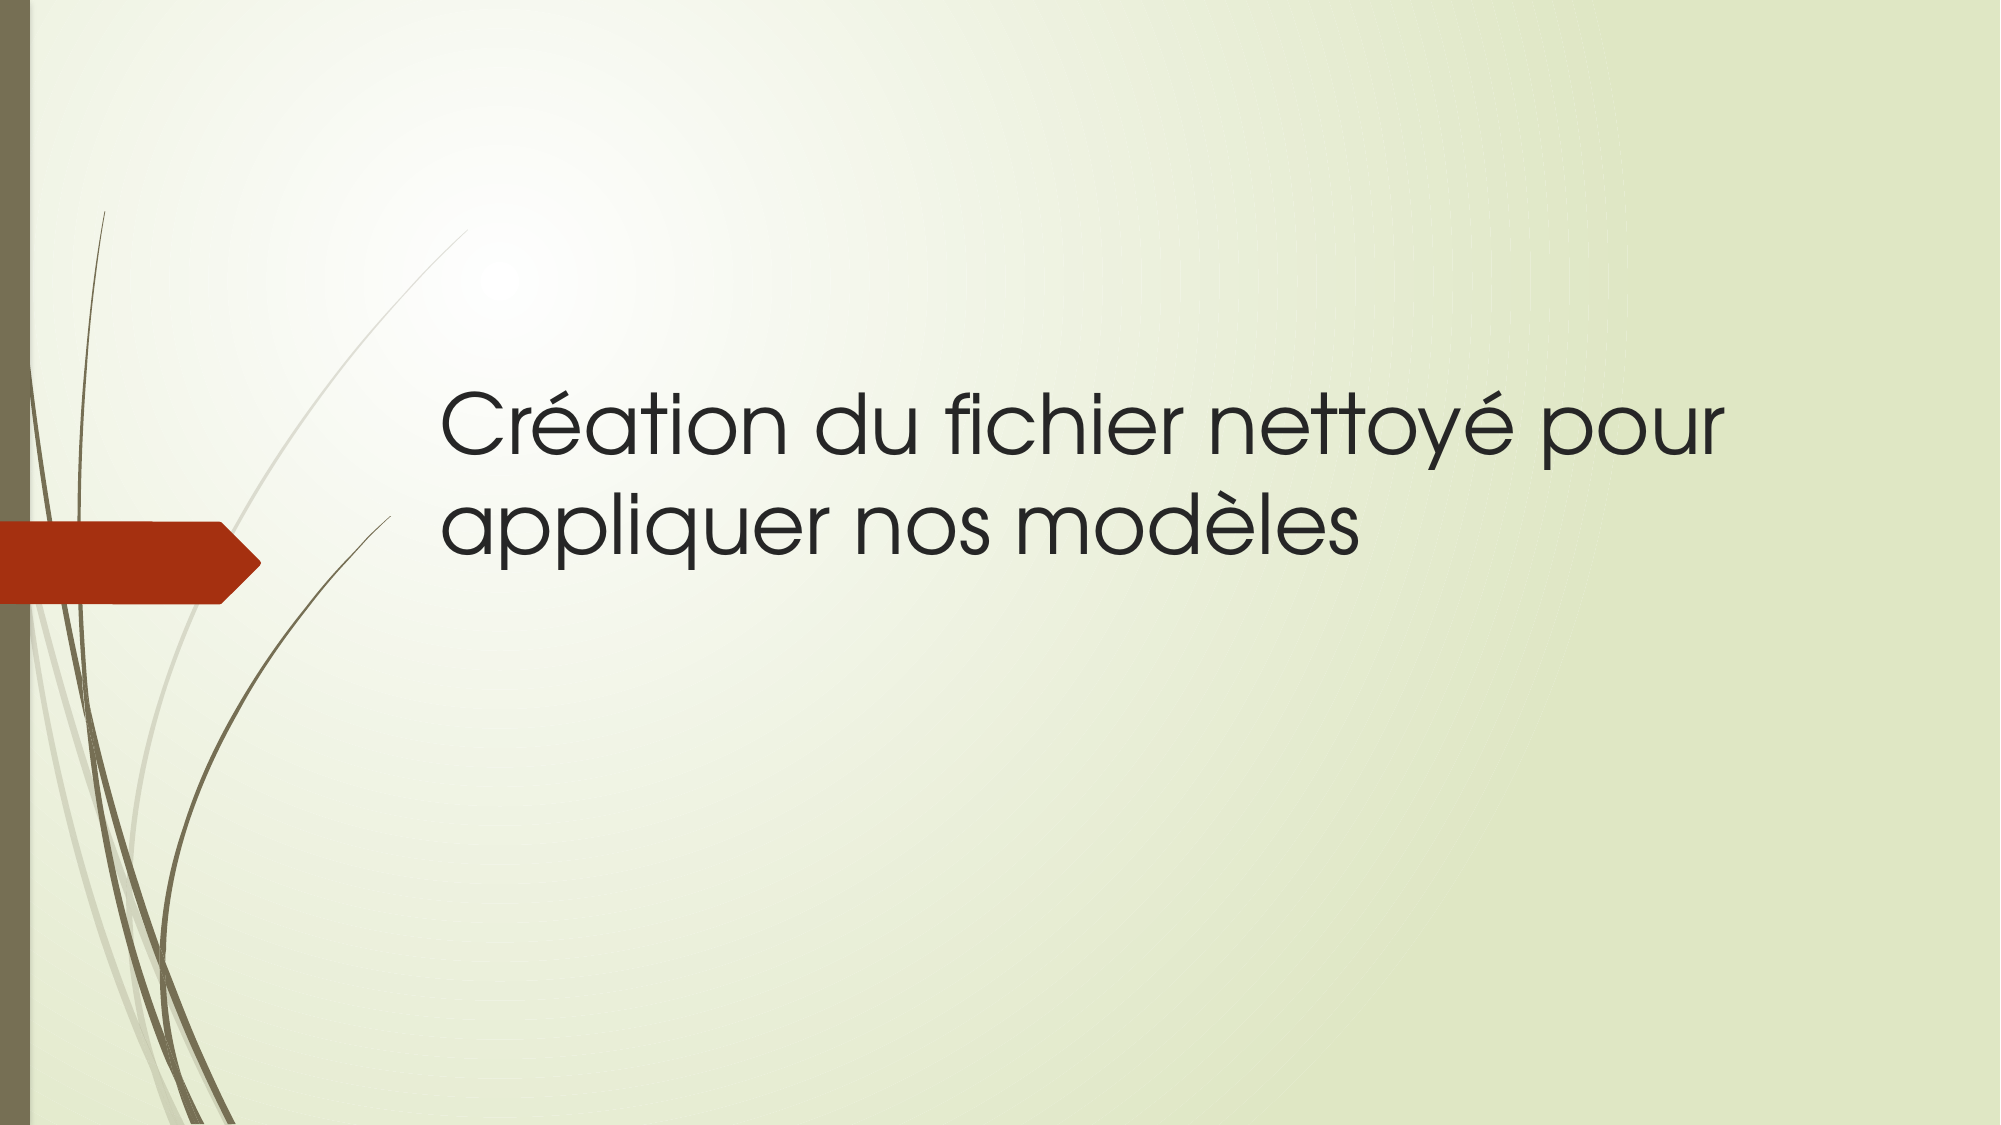

# Création du fichier nettoyé pour appliquer nos modèles